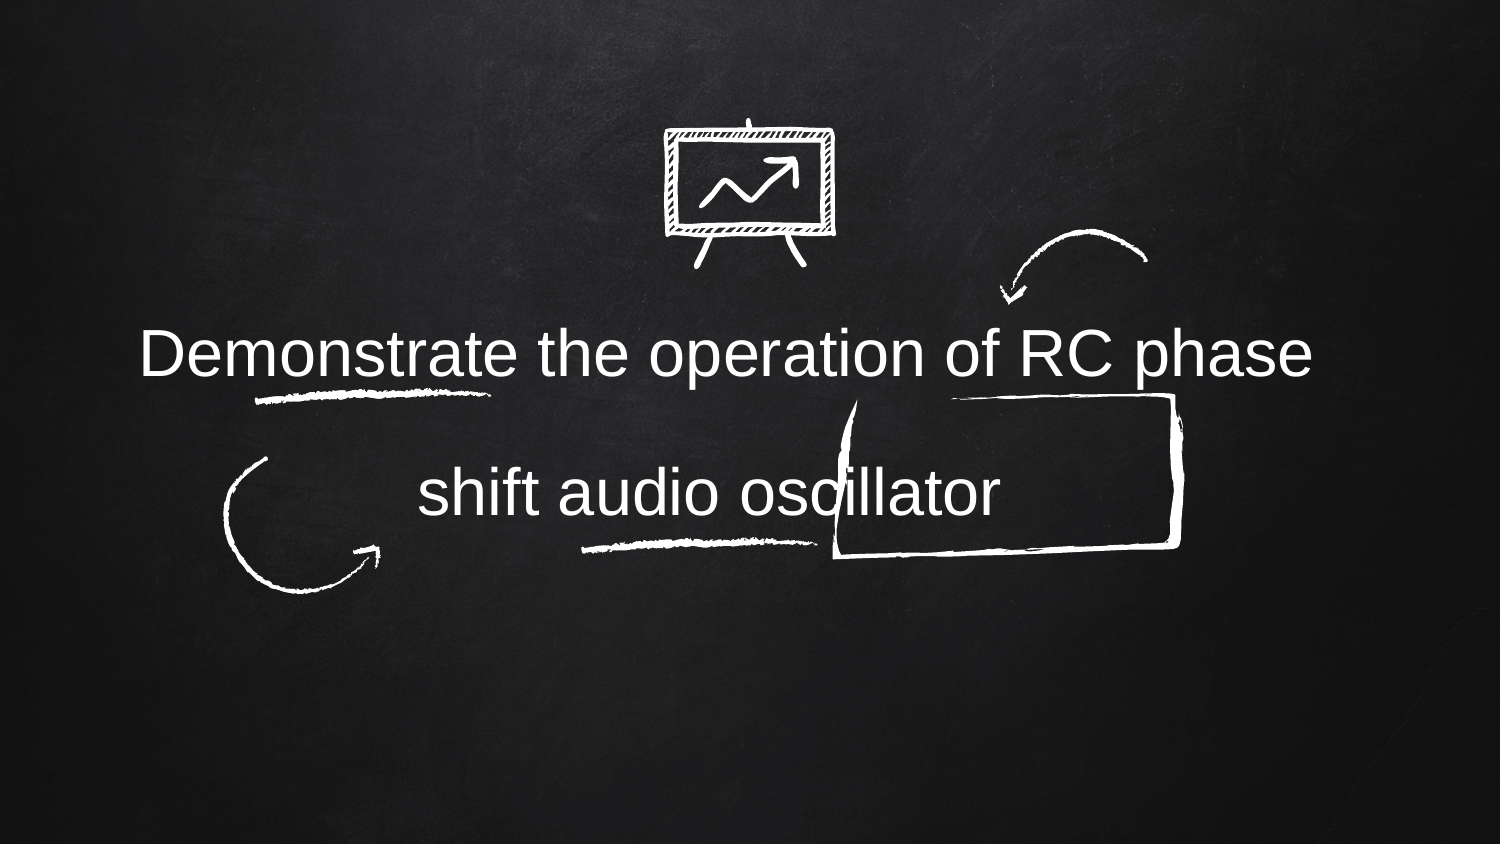

Demonstrate the operation of RC phase shift audio oscillator